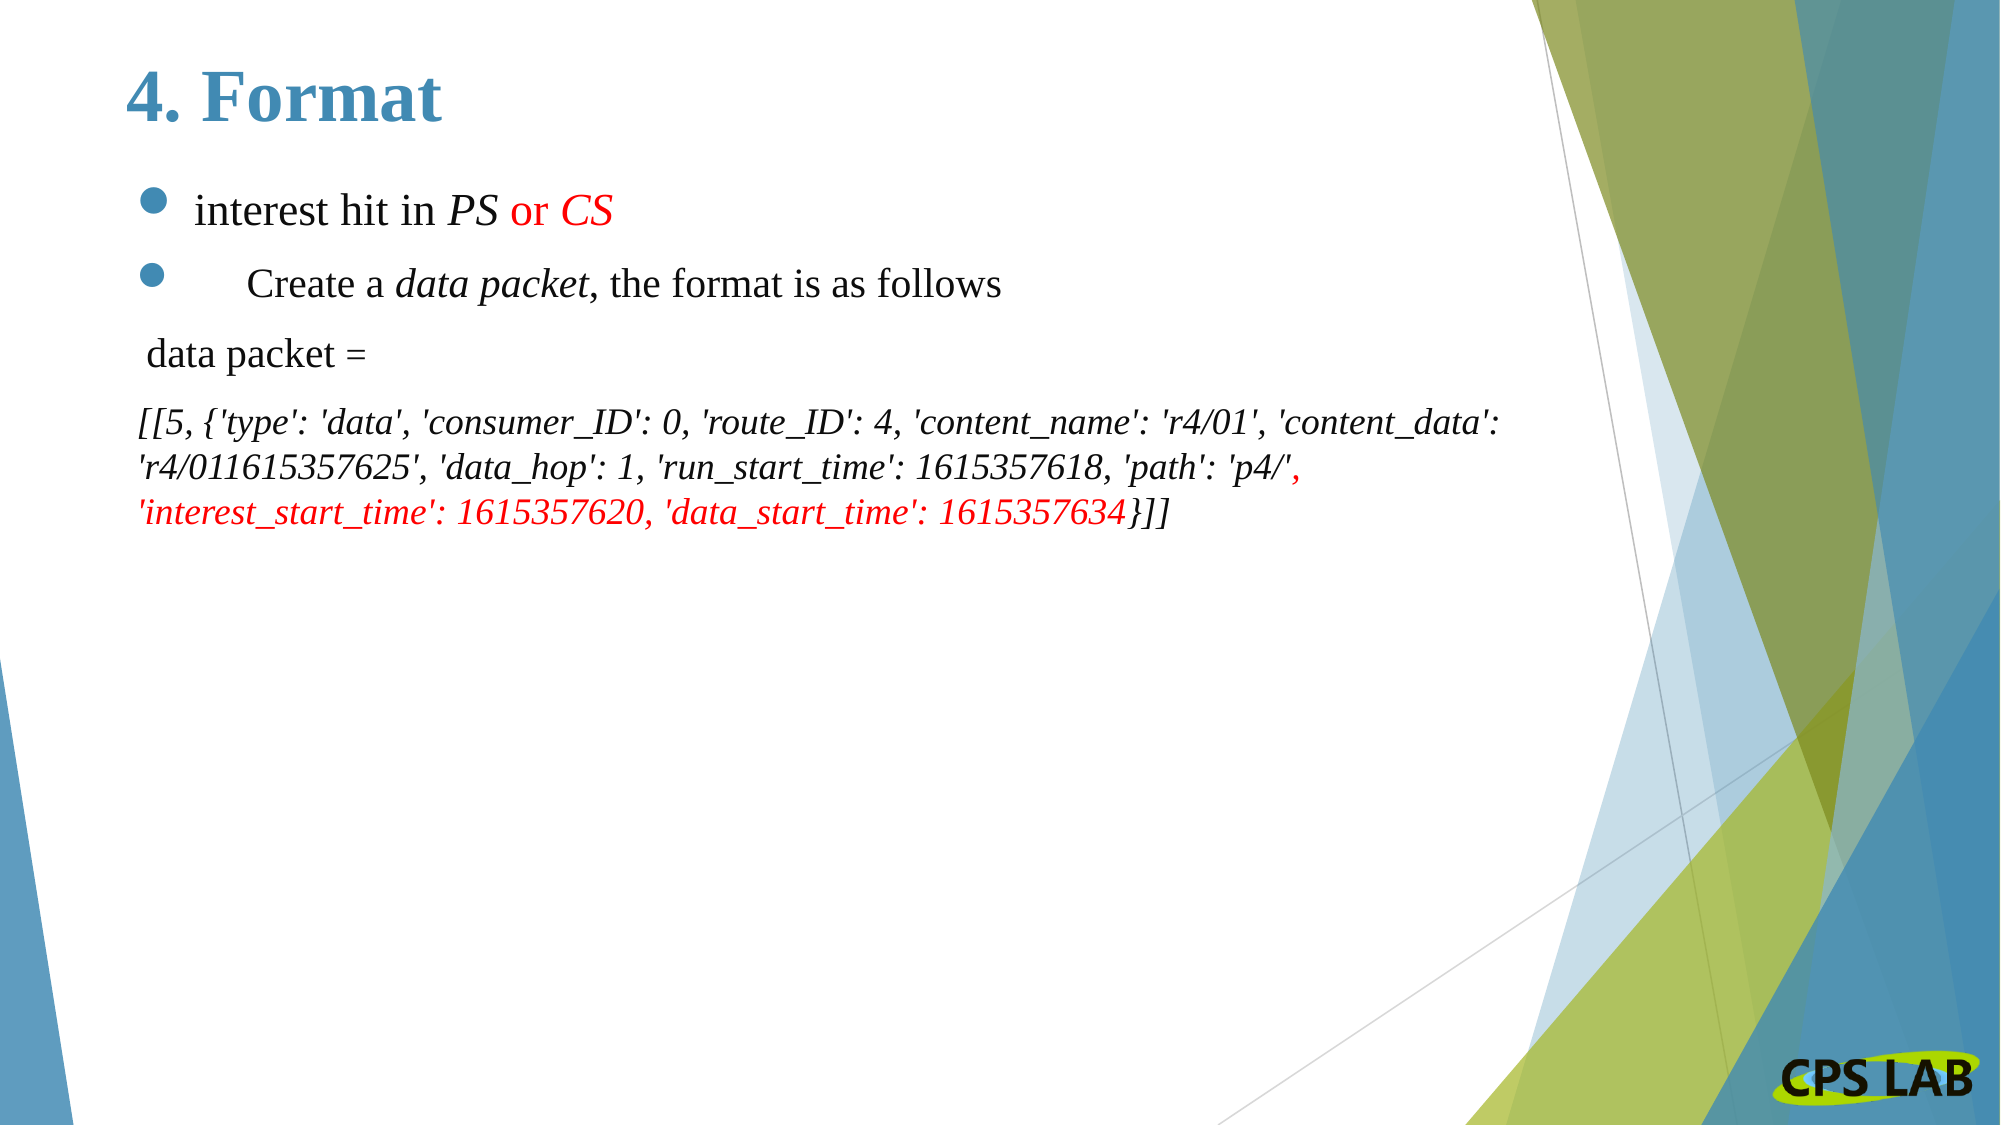

# 4. Format
interest hit in PS or CS
     Create a data packet, the format is as follows
 data packet =
[[5, {'type': 'data', 'consumer_ID': 0, 'route_ID': 4, 'content_name': 'r4/01', 'content_data': 'r4/011615357625', 'data_hop': 1, 'run_start_time': 1615357618, 'path': 'p4/', 'interest_start_time': 1615357620, 'data_start_time': 1615357634}]]